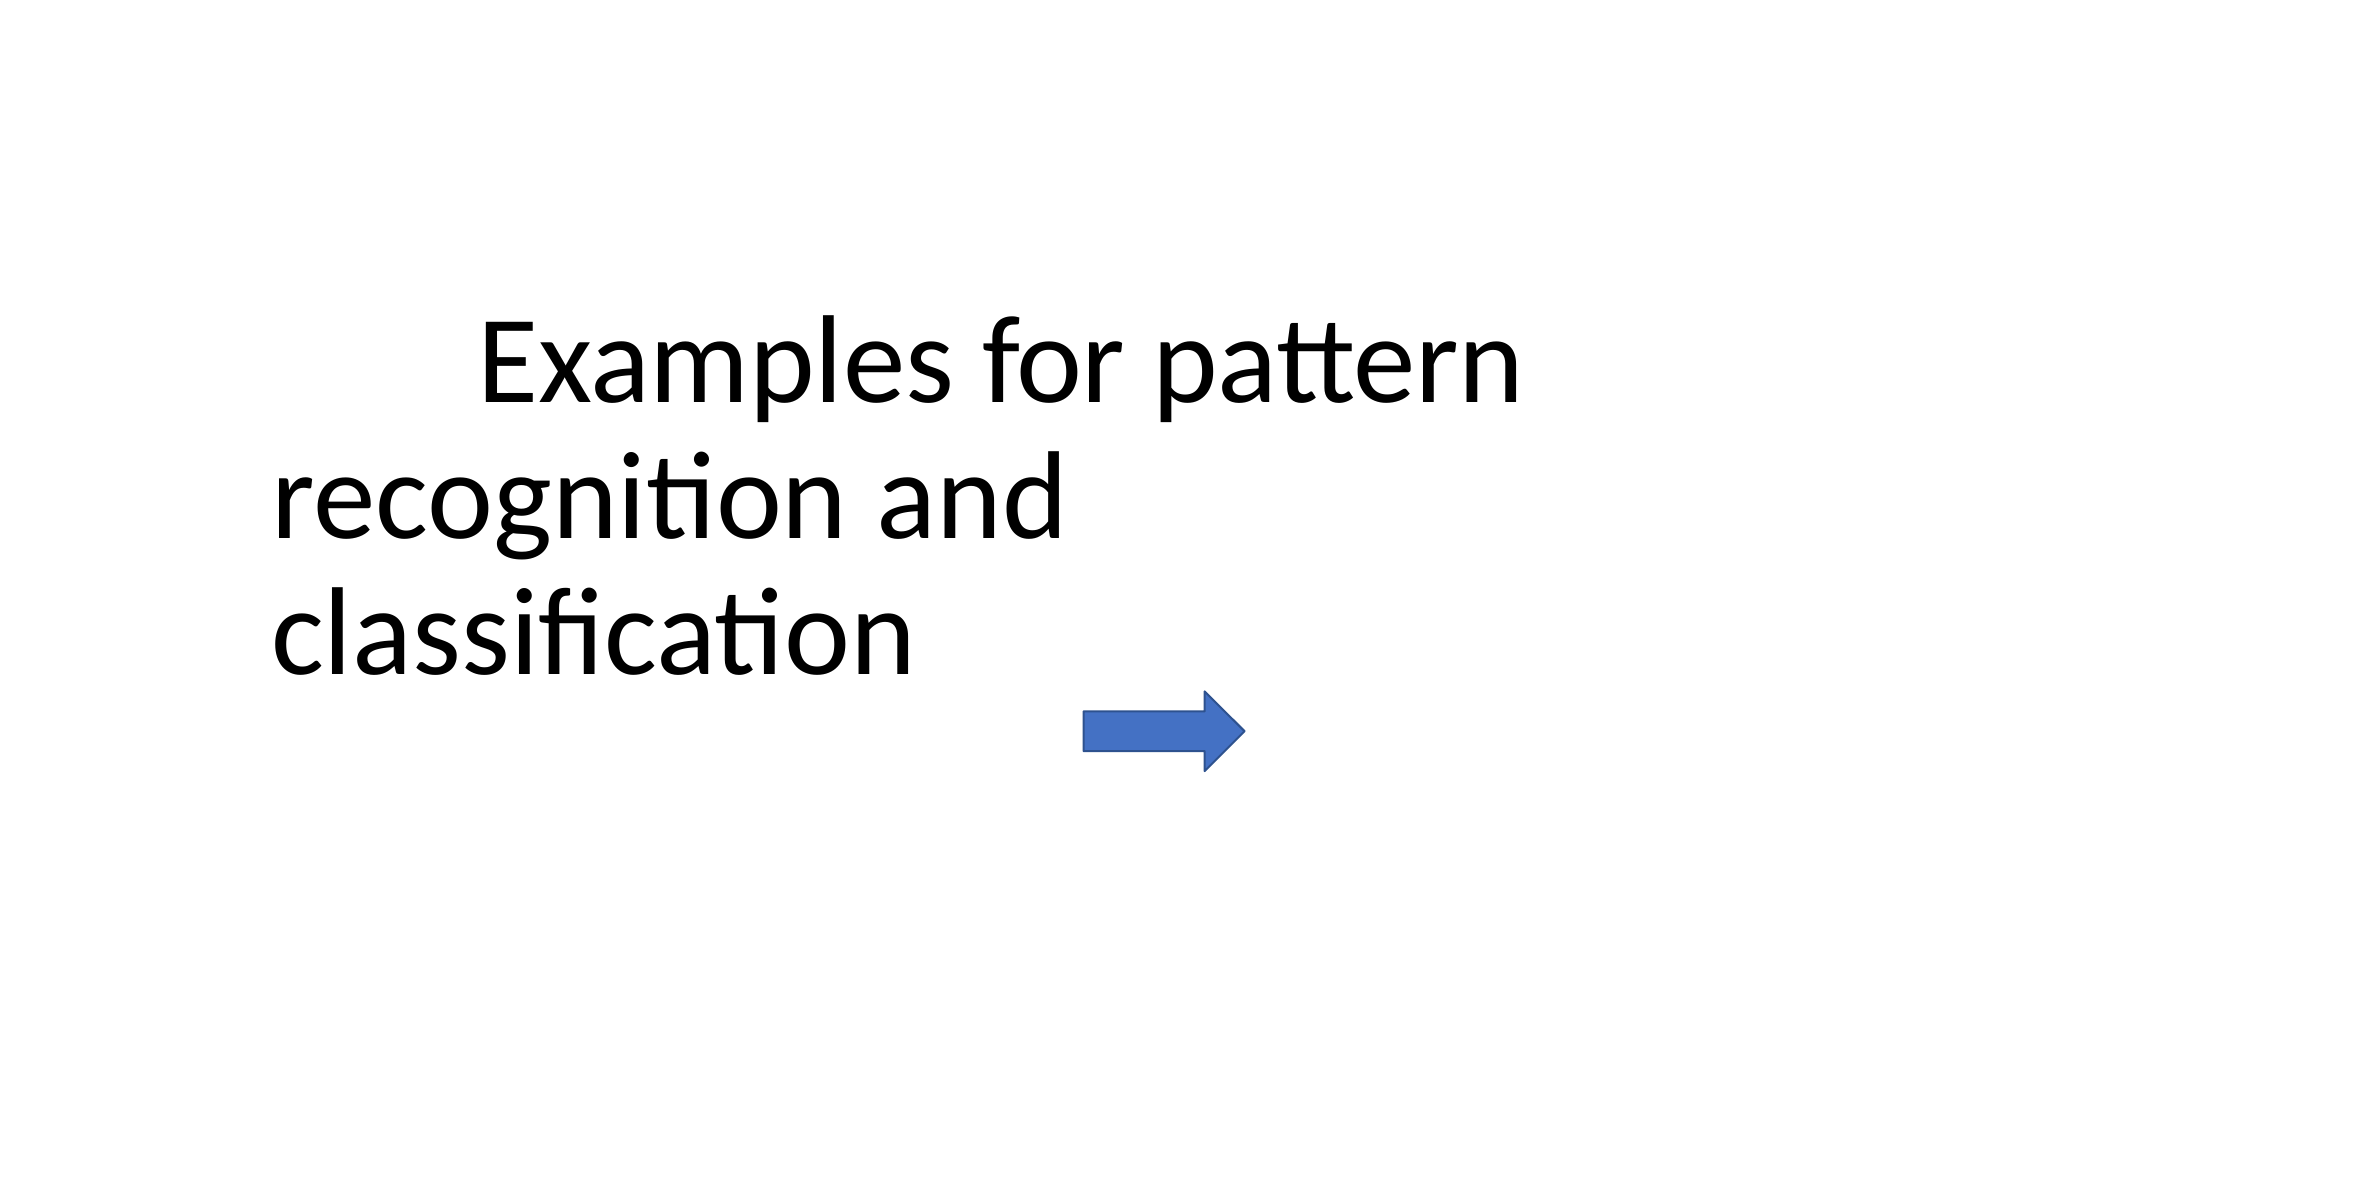

# Examples for pattern  recognition and classification